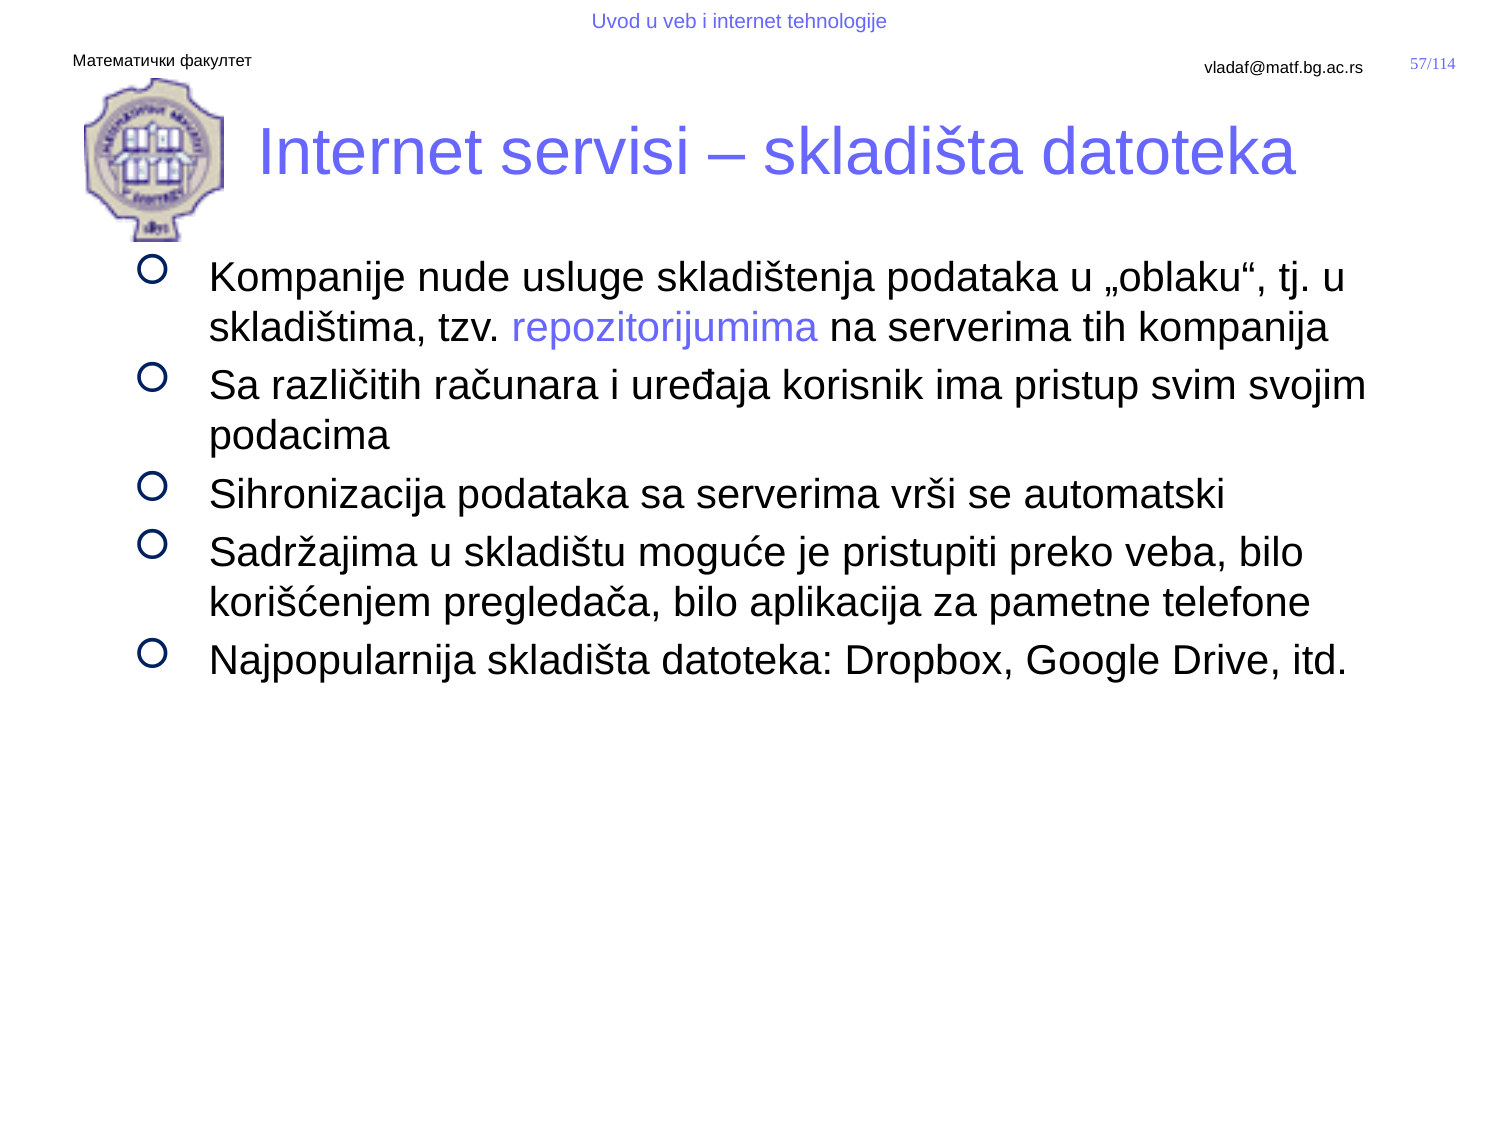

# Internet servisi – skladišta datoteka
Kompanije nude usluge skladištenja podataka u „oblaku“, tj. u skladištima, tzv. repozitorijumima na serverima tih kompanija
Sa različitih računara i uređaja korisnik ima pristup svim svojim podacima
Sihronizacija podataka sa serverima vrši se automatski
Sadržajima u skladištu moguće je pristupiti preko veba, bilo korišćenjem pregledača, bilo aplikacija za pametne telefone
Najpopularnija skladišta datoteka: Dropbox, Google Drive, itd.